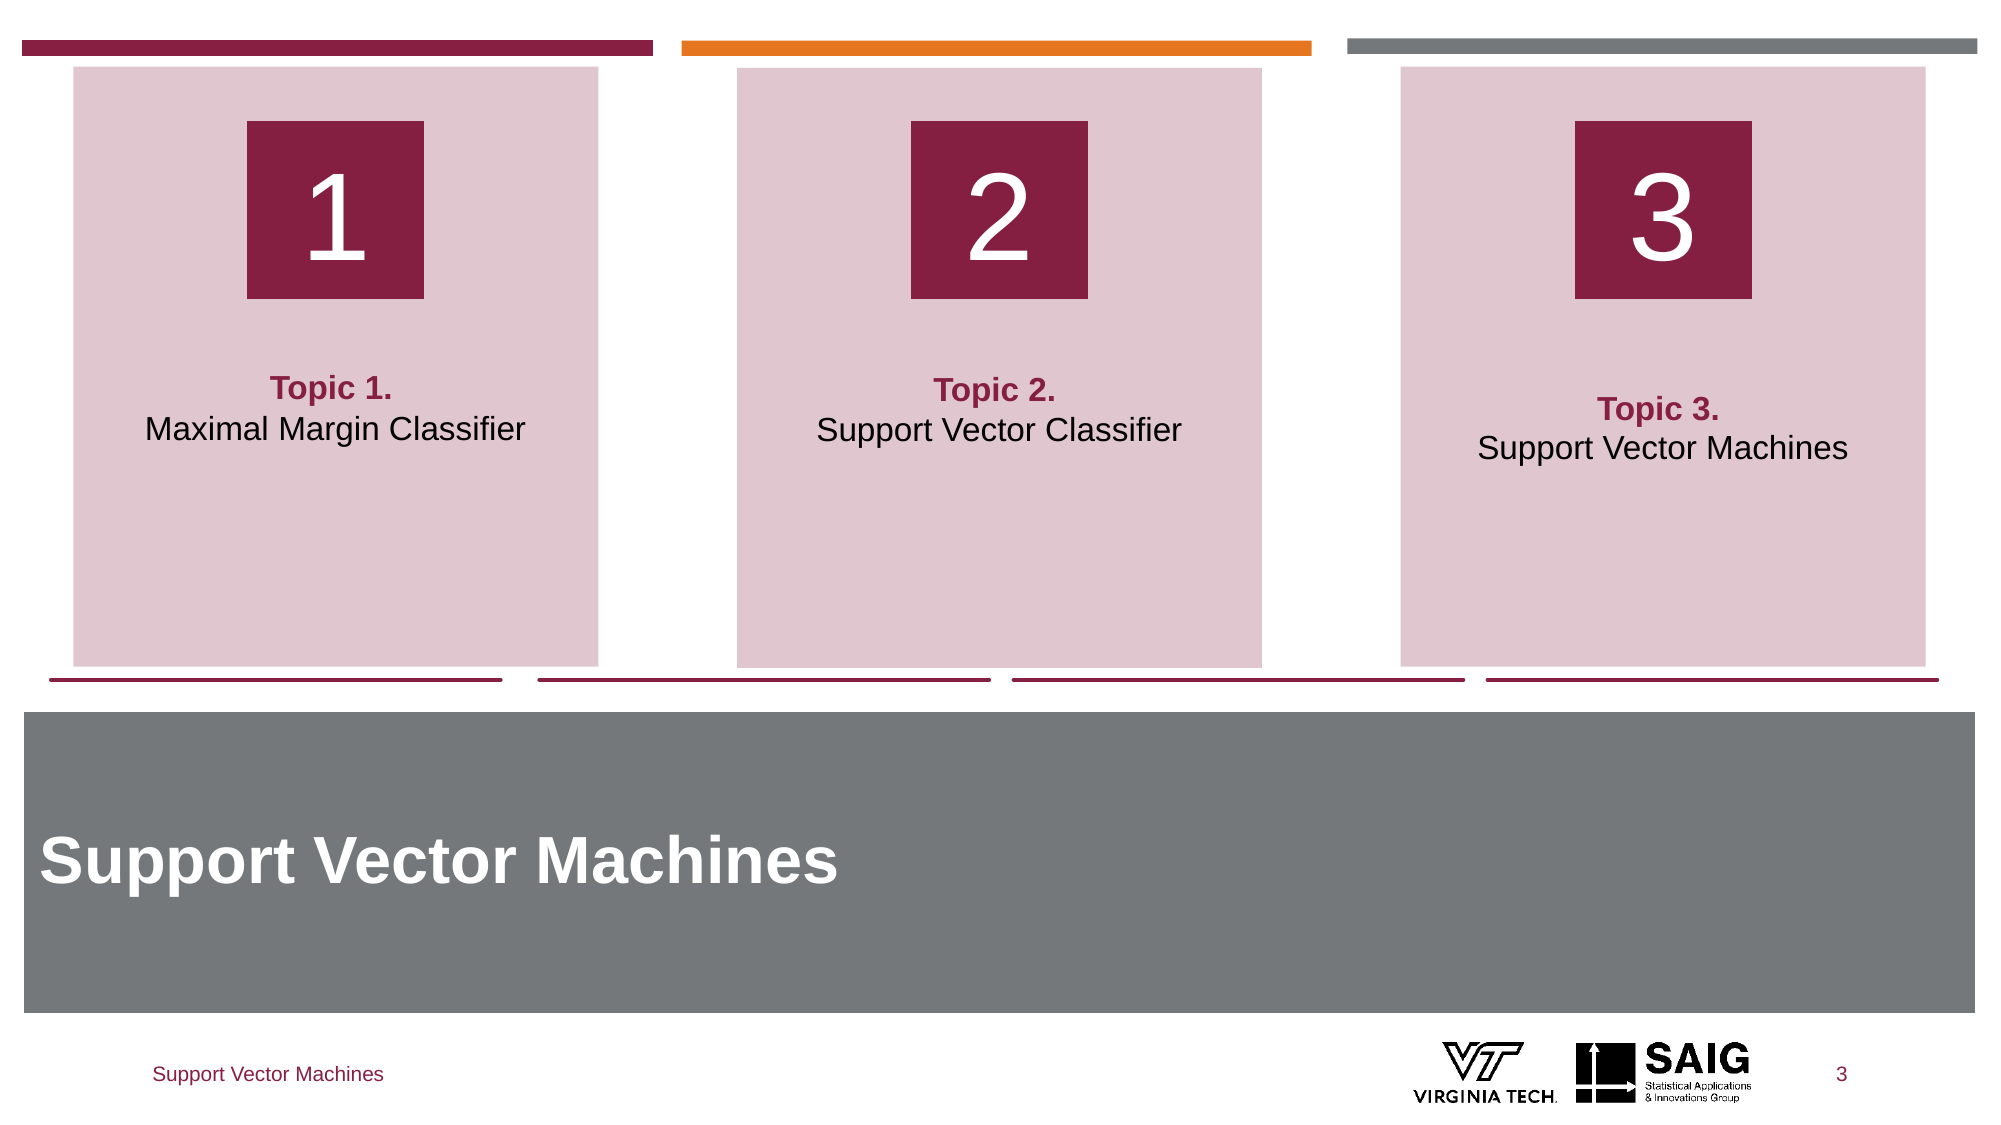

Support Vector Machines
Support Vector Machines
3